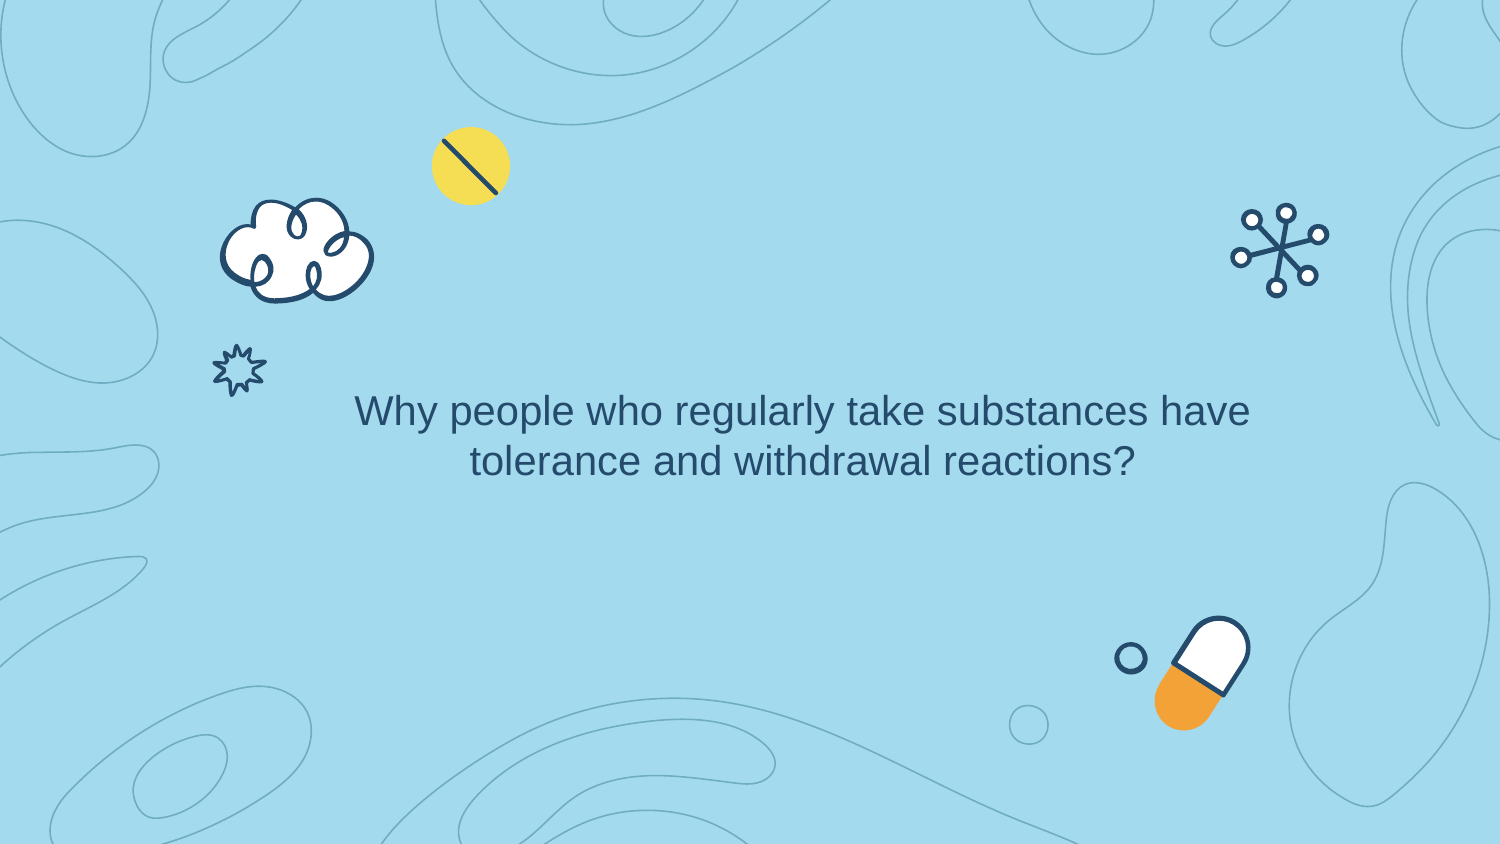

Why people who regularly take substances have tolerance and withdrawal reactions?